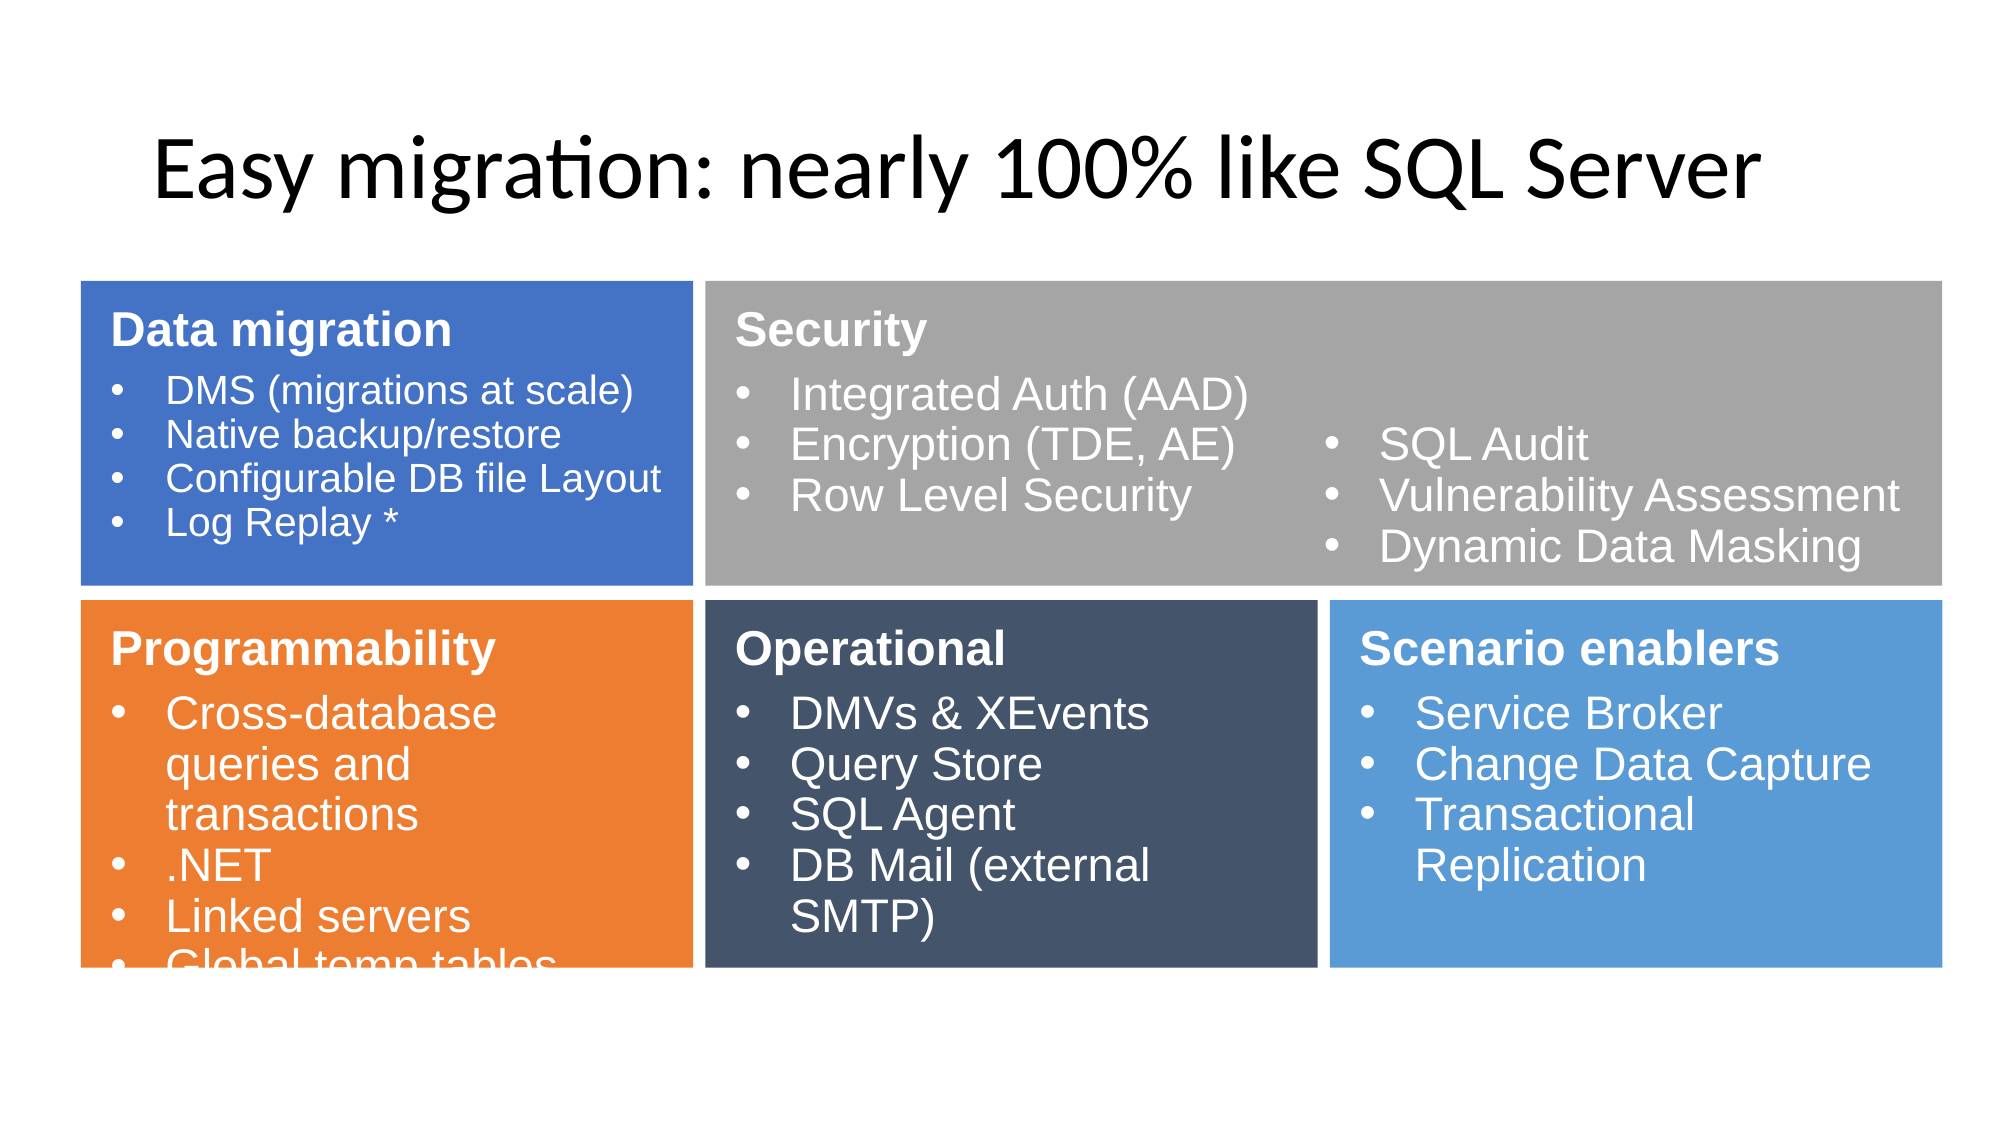

# Easy migration: nearly 100% like SQL Server
Data migration
DMS (migrations at scale)
Native backup/restore
Configurable DB file Layout
Log Replay *
Security
Integrated Auth (AAD)
Encryption (TDE, AE)
Row Level Security

SQL Audit
Vulnerability Assessment
Dynamic Data Masking
Programmability
Cross-database queries and transactions
.NET
Linked servers
Global temp tables

Operational
DMVs & XEvents
Query Store
SQL Agent
DB Mail (external SMTP)
Scenario enablers
Service Broker
Change Data Capture
Transactional Replication